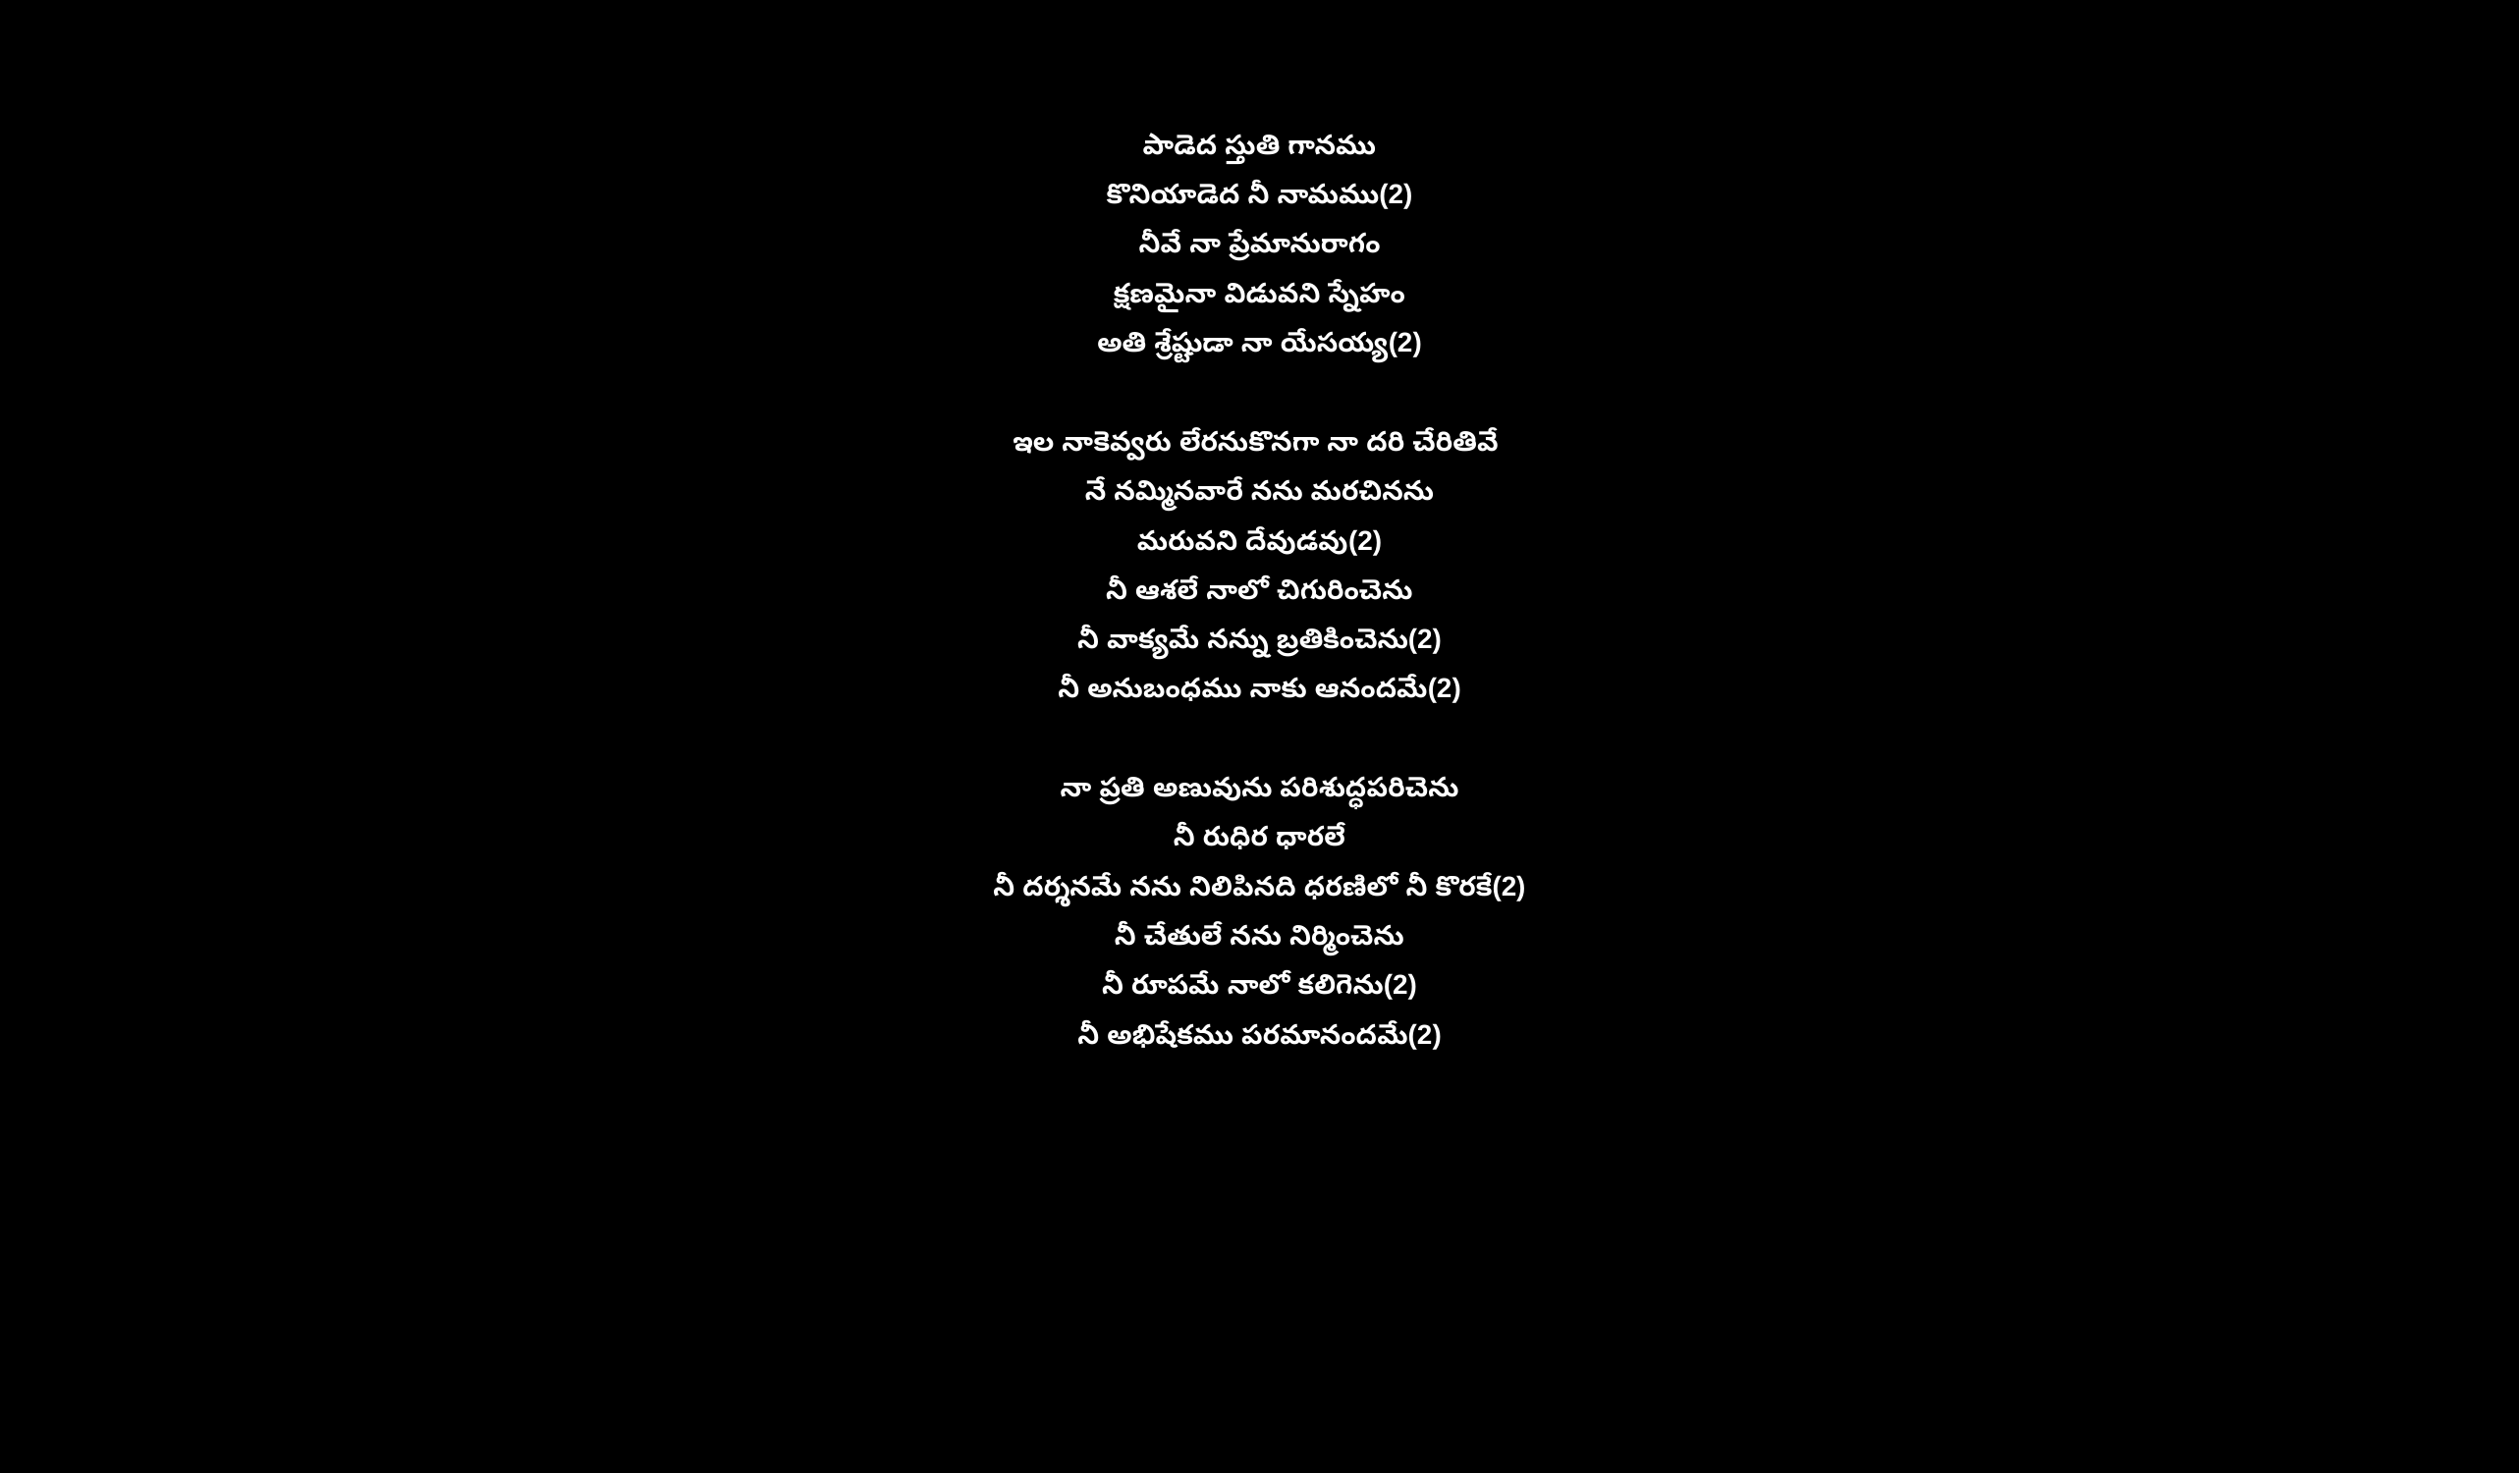

పాడెద స్తుతి గానము
కొనియాడెద నీ నామము(2)
నీవే నా ప్రేమానురాగం
క్షణమైనా విడువని స్నేహం
అతి శ్రేష్టుడా నా యేసయ్య(2)

ఇల నాకెవ్వరు లేరనుకొనగా నా దరి చేరితివే
నే నమ్మినవారే నను మరచినను
మరువని దేవుడవు(2)
నీ ఆశలే నాలో చిగురించెను
నీ వాక్యమే నన్ను బ్రతికించెను(2)
నీ అనుబంధము నాకు ఆనందమే(2)

నా ప్రతి అణువును పరిశుద్ధపరిచెను
నీ రుధిర ధారలే
నీ దర్శనమే నను నిలిపినది ధరణిలో నీ కొరకే(2)
నీ చేతులే నను నిర్మించెను
నీ రూపమే నాలో కలిగెను(2)
నీ అభిషేకము పరమానందమే(2)